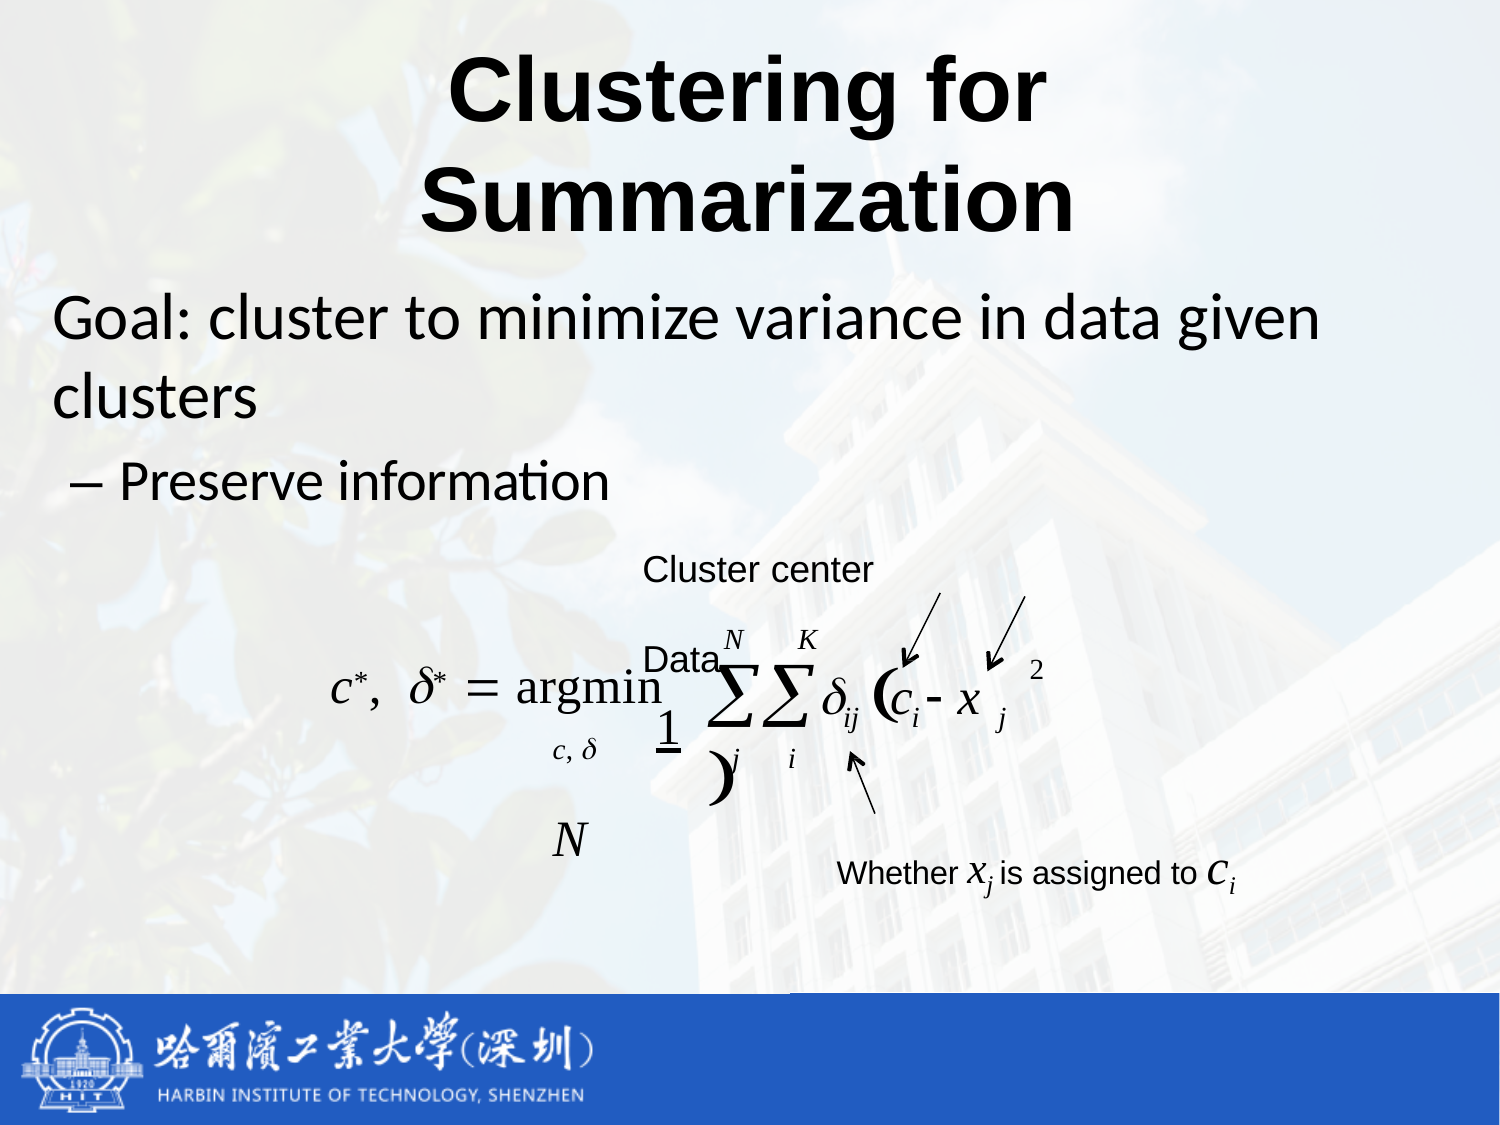

# Clustering for Summarization
Goal: cluster to minimize variance in data given clusters
– Preserve information
Cluster center	Data

N	K
∑∑	(	)
 1

2

c ,	δ	= argmin
c, δ	N
δ	c − x
*
*
ij	i	j
j	i

Whether xj is assigned to ci